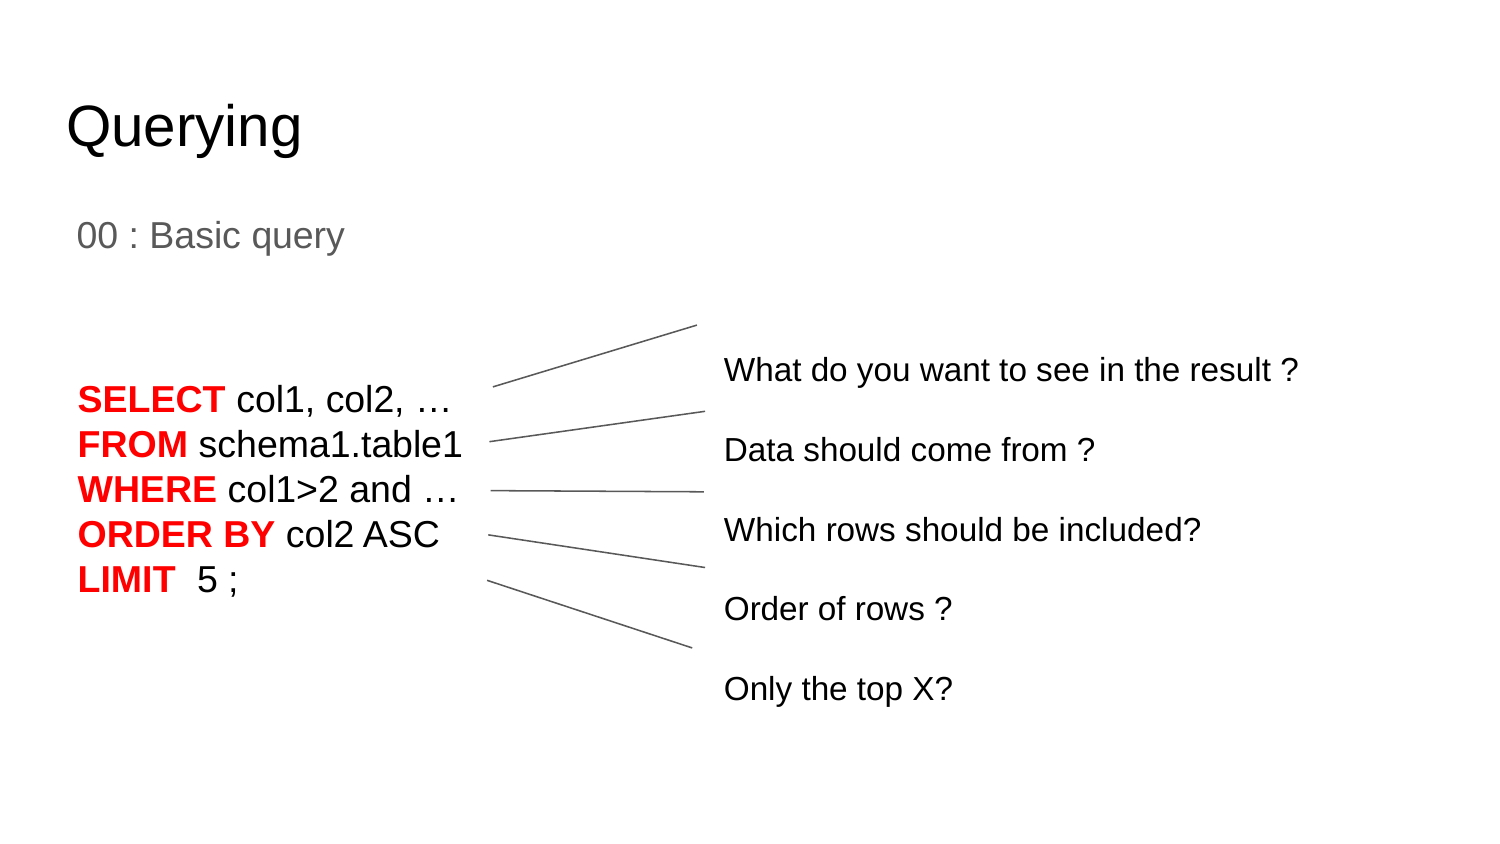

# Querying
 00 : Basic query

What do you want to see in the result ?
Data should come from ?
Which rows should be included?
Order of rows ?
Only the top X?
SELECT col1, col2, …
FROM schema1.table1
WHERE col1>2 and …
ORDER BY col2 ASC
LIMIT  5 ;